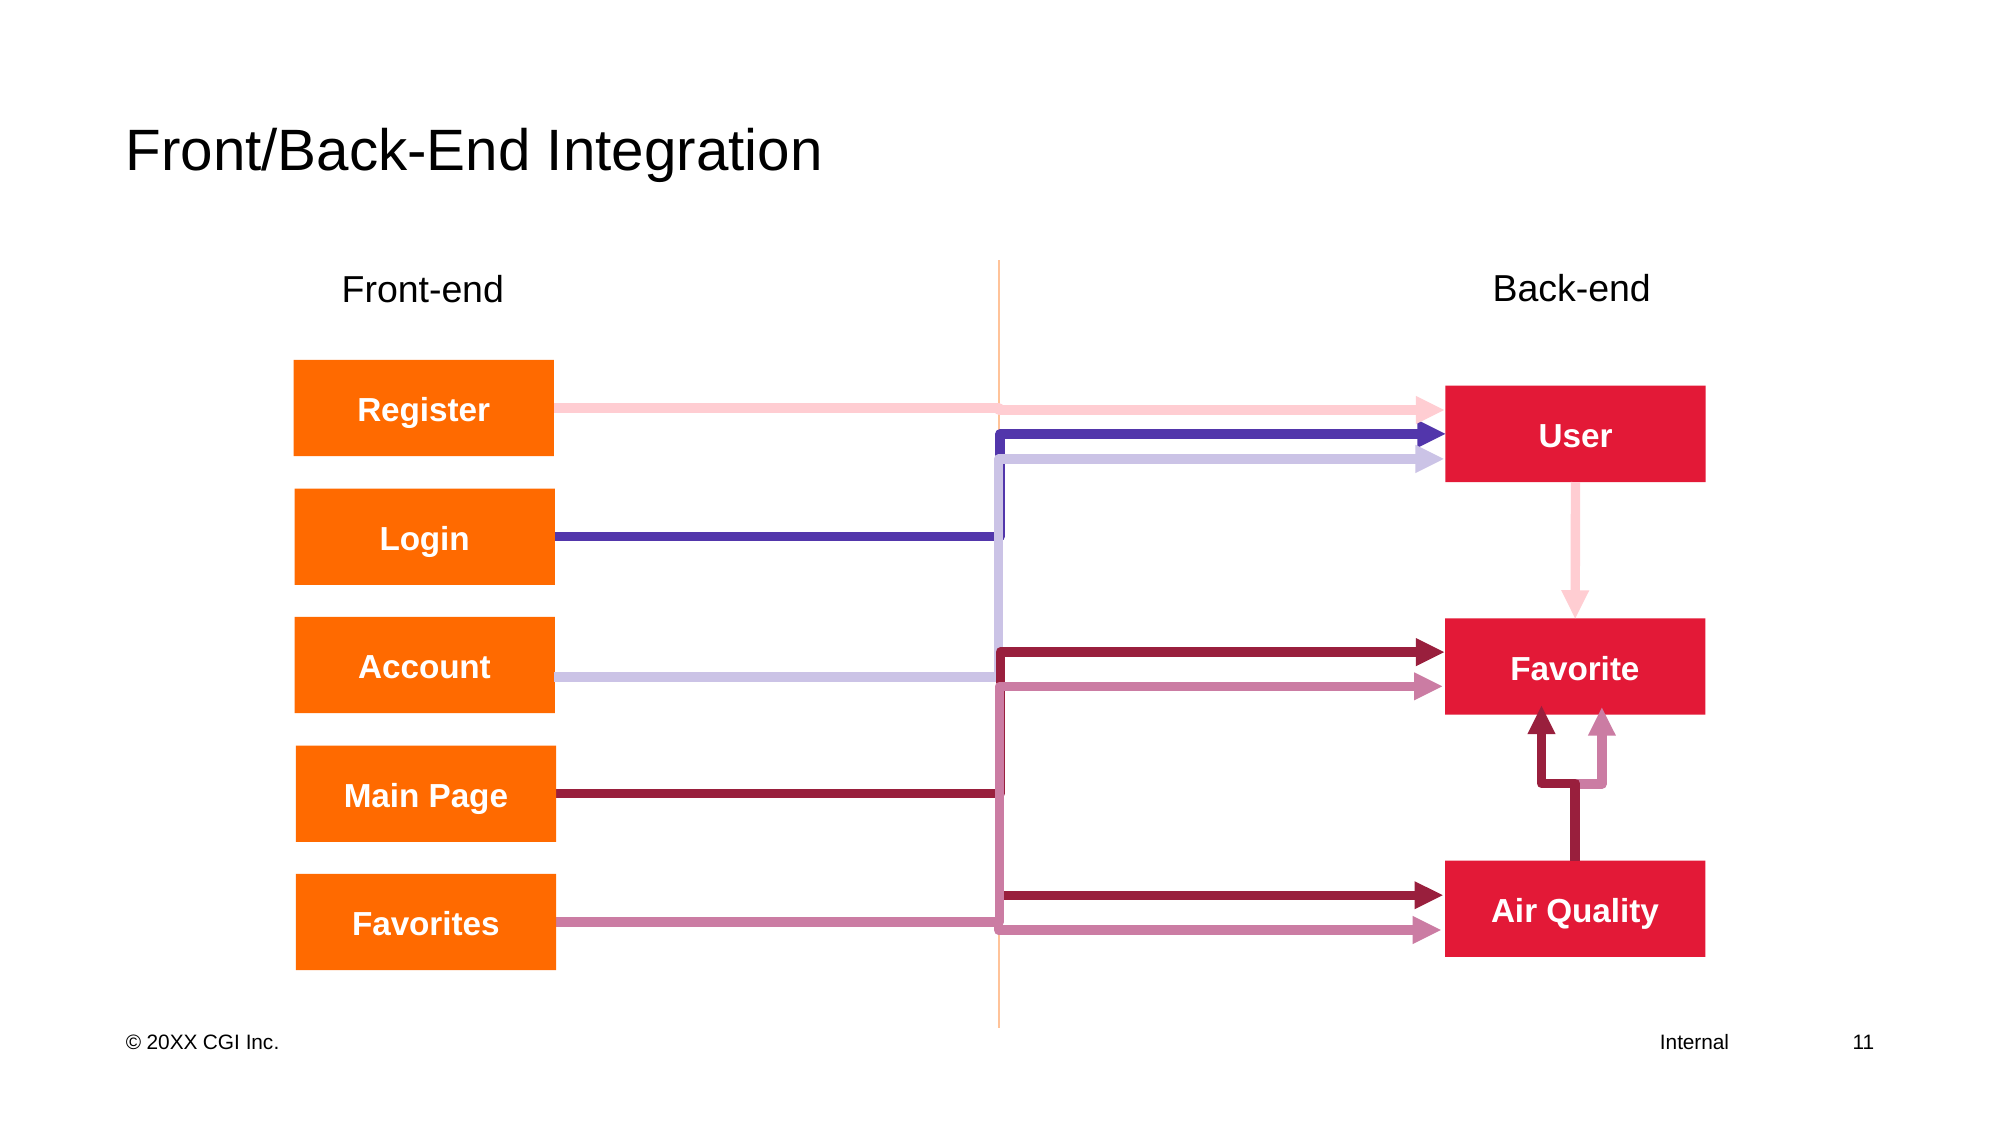

# Front/Back-End Integration
Back-end
Front-end
Register
User
Login
Account
Favorite
Main Page
Air Quality
Favorites
11